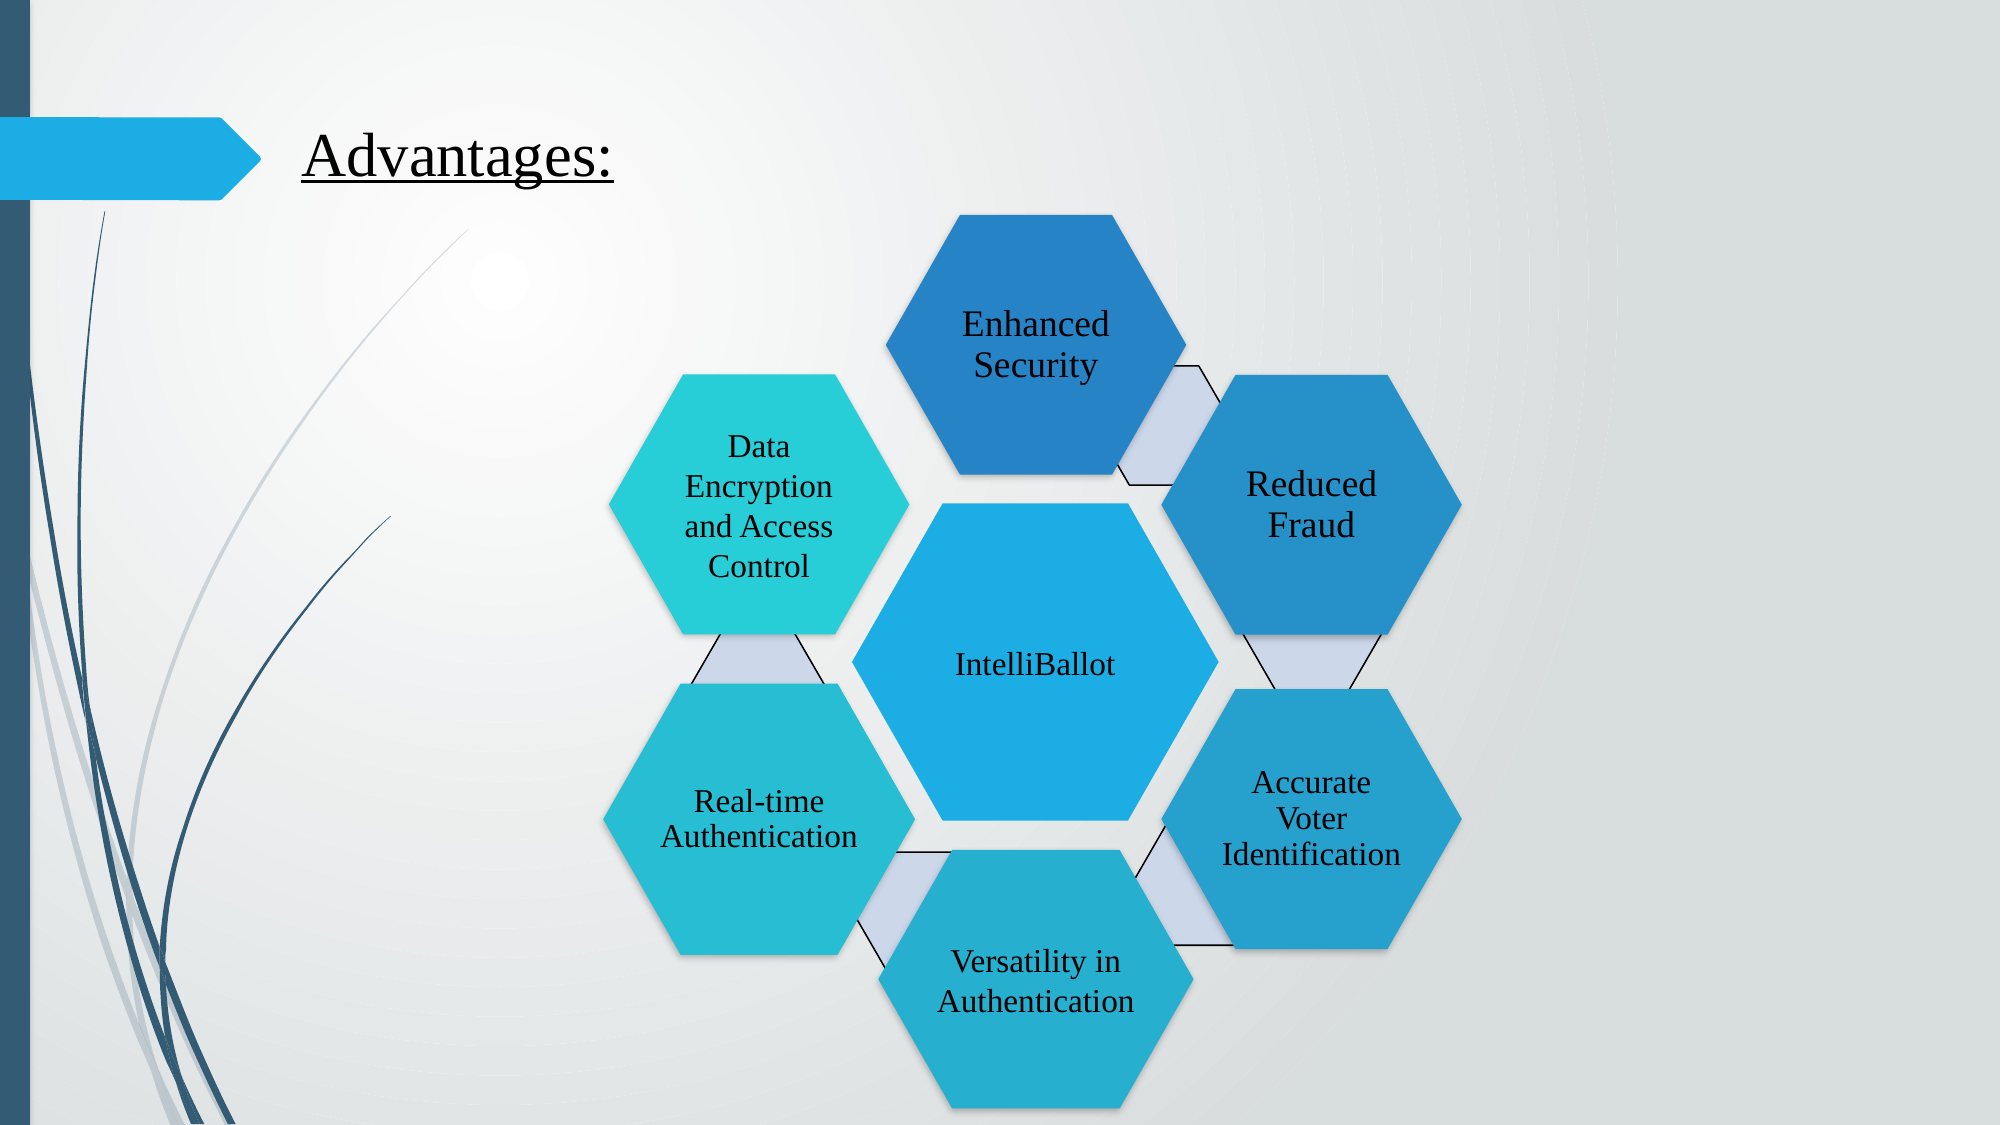

Advantages:
IntelliBallot
Enhanced Security
Reduced Fraud
Accurate Voter Identification
Versatility in Authentication
Real-time Authentication
Data Encryption and Access Control